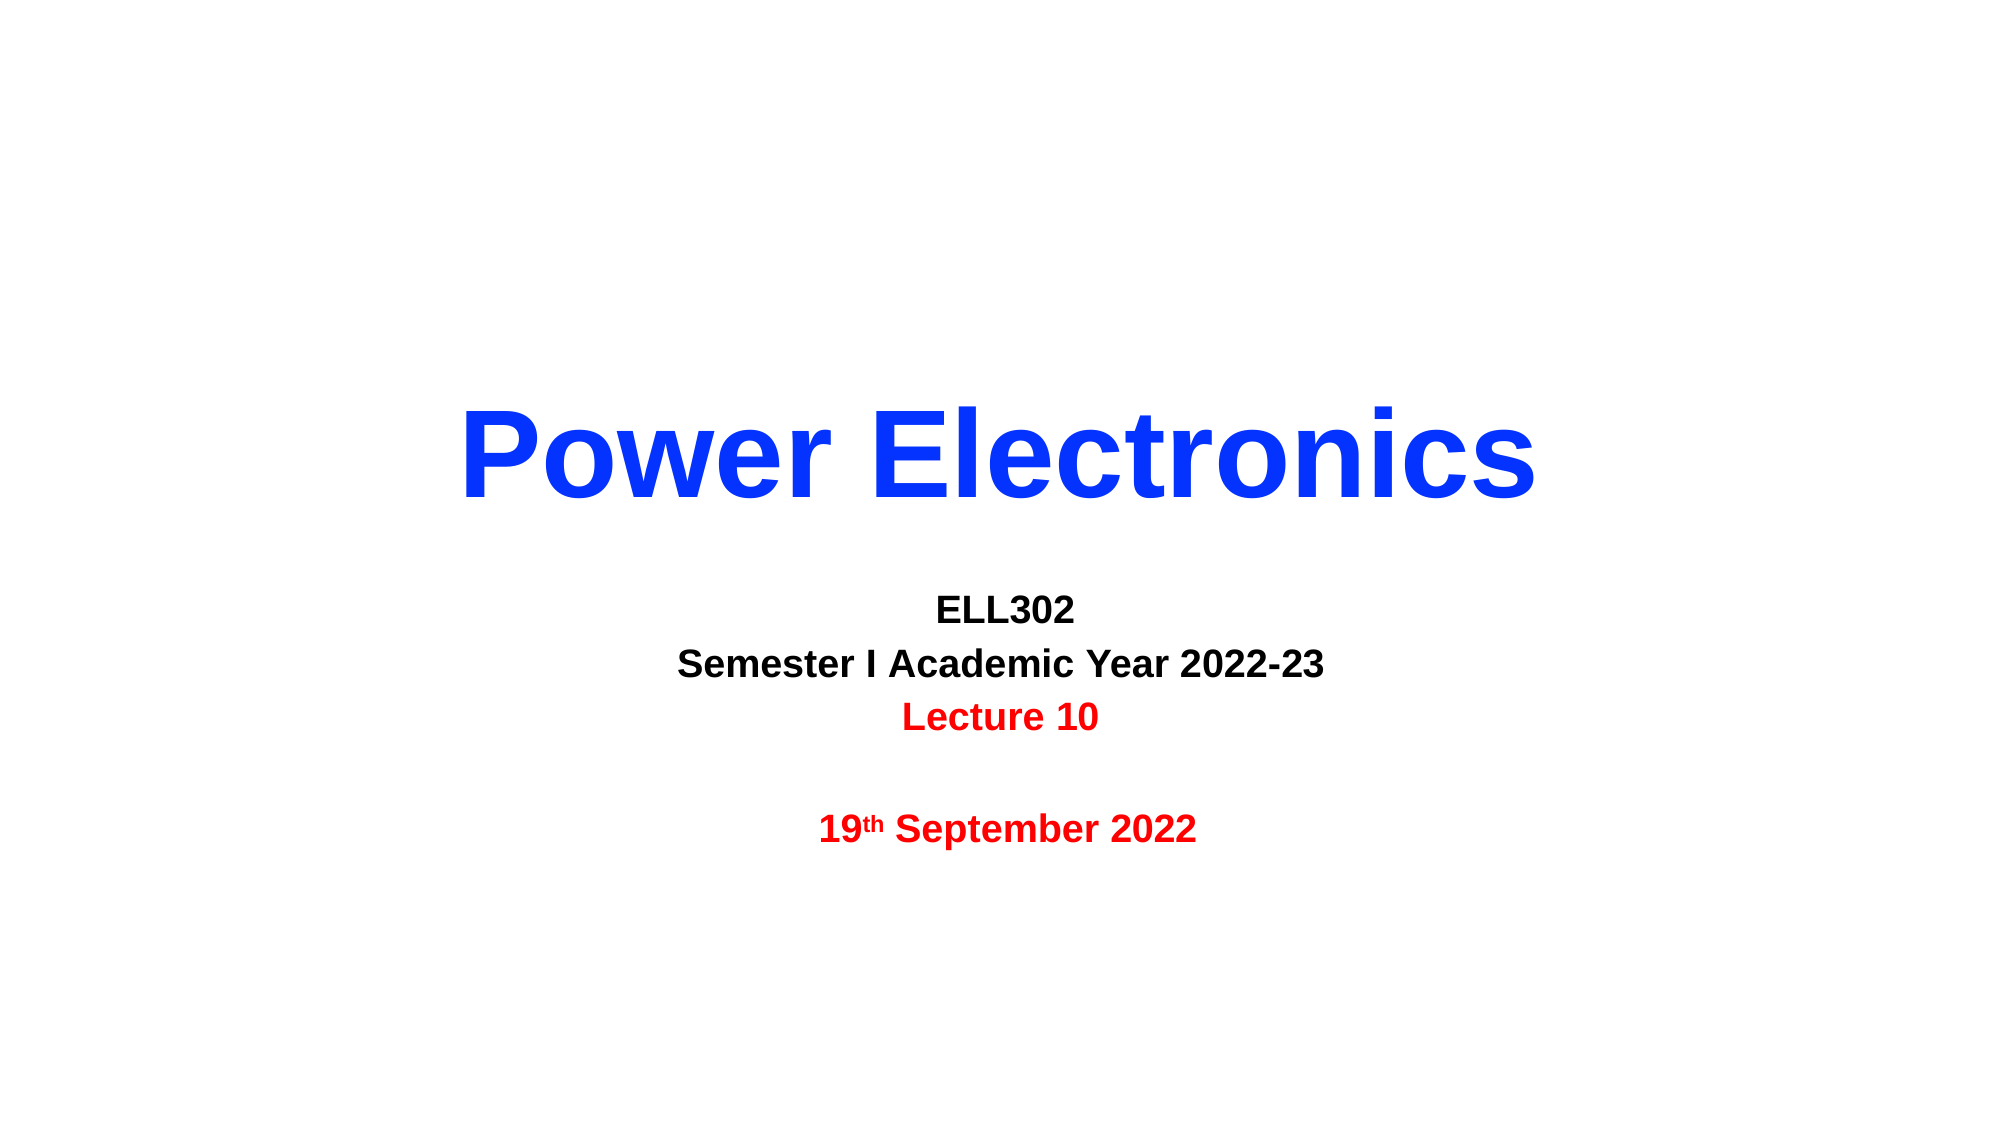

# Power Electronics
ELL302
Semester I Academic Year 2022-23 Lecture 10

19th September 2022